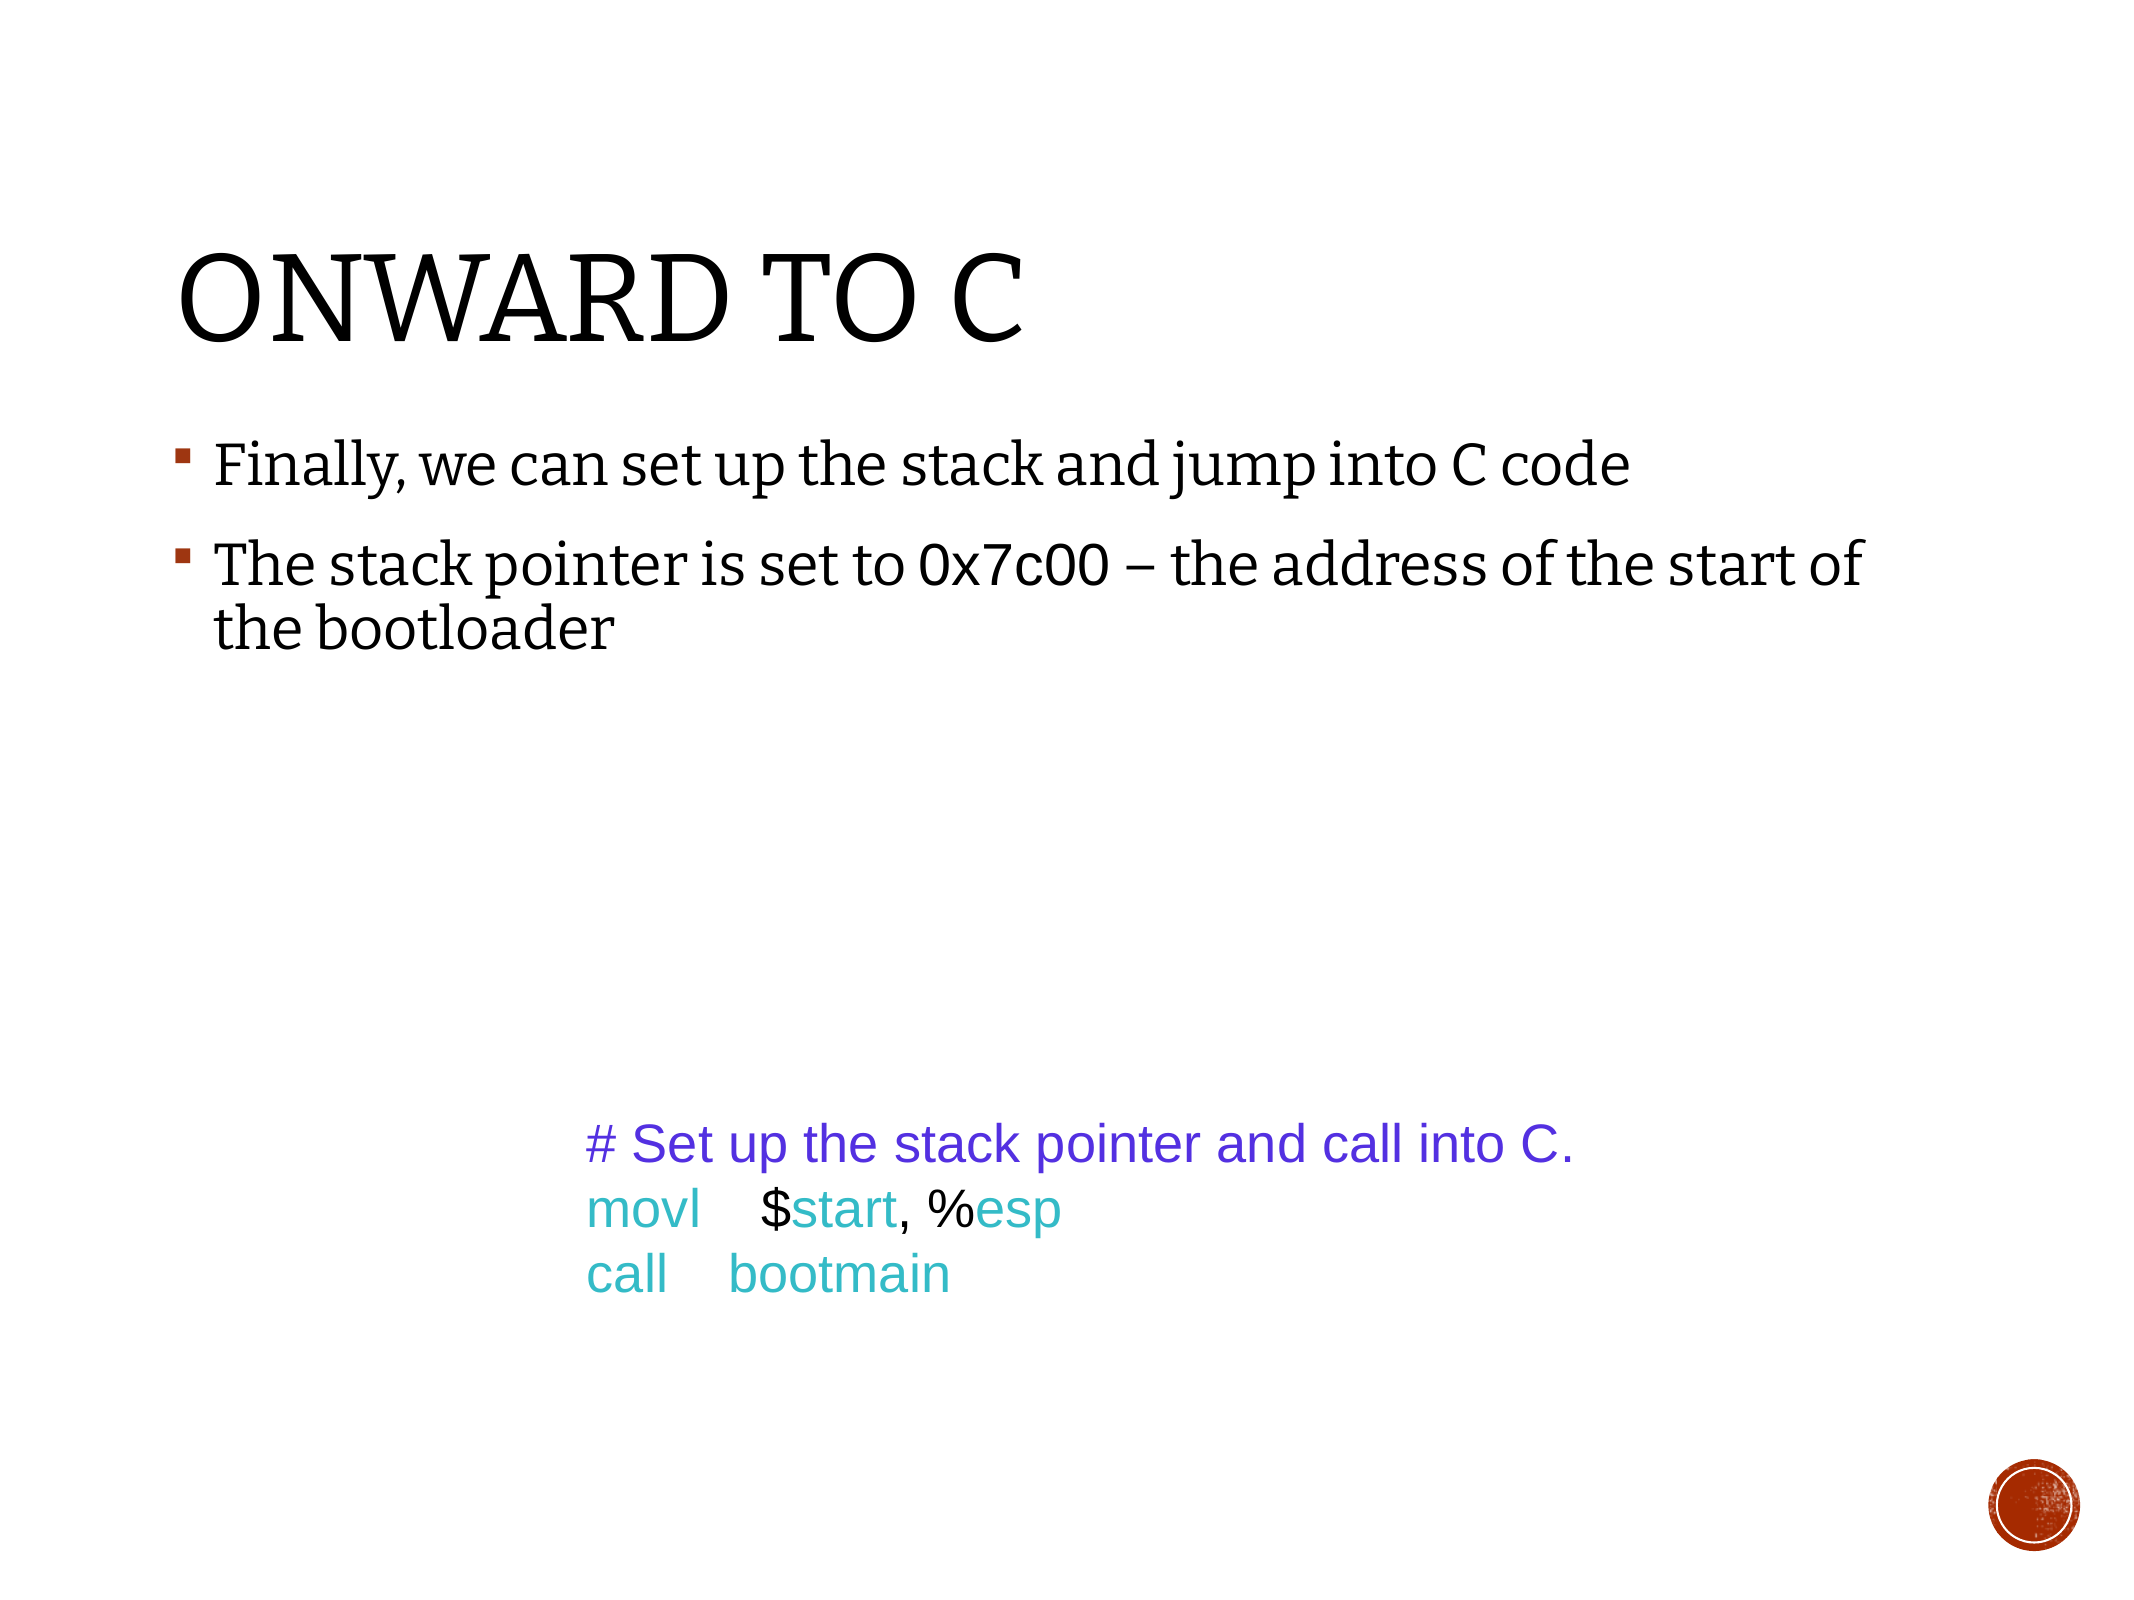

# Onward to C
Finally, we can set up the stack and jump into C code
The stack pointer is set to 0x7c00 – the address of the start of the bootloader
  # Set up the stack pointer and call into C.
  movl    $start, %esp
  call    bootmain